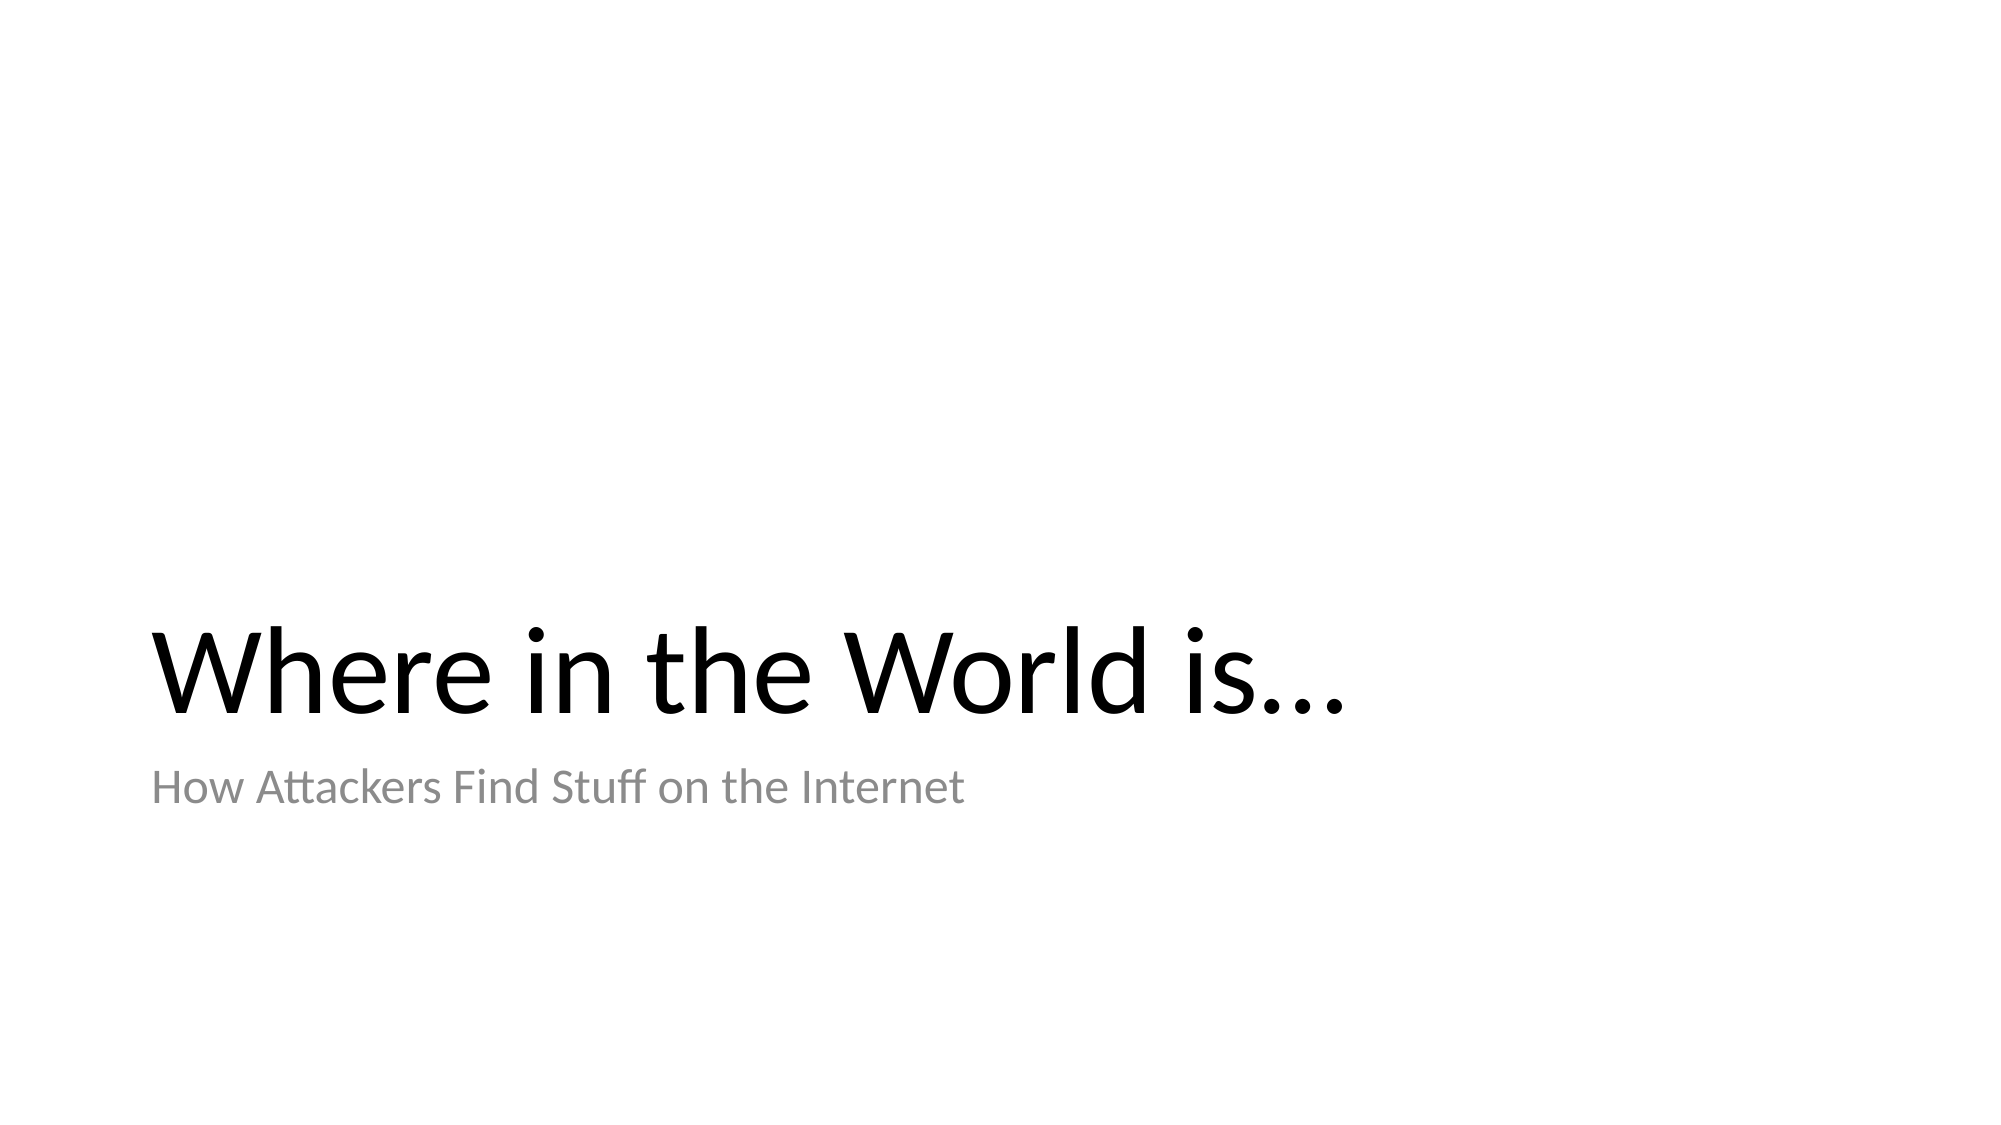

# Where in the World is…
How Attackers Find Stuff on the Internet